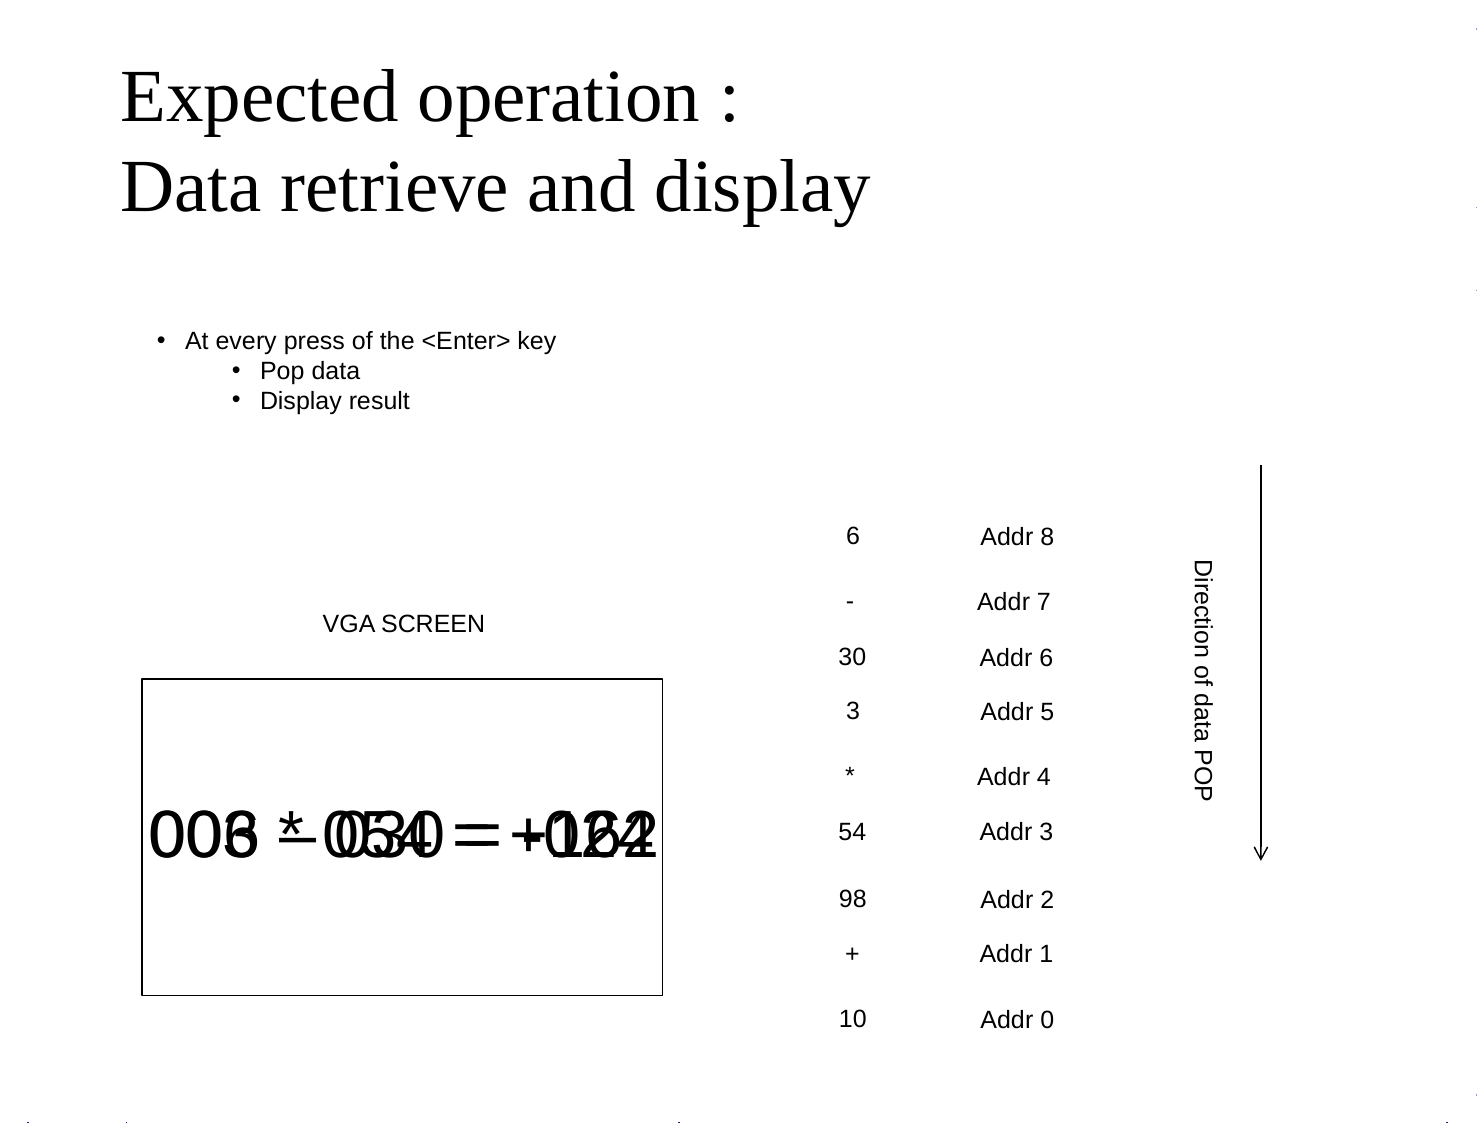

# Expected operation : Data retrieve and display
At every press of the <Enter> key
Pop data
Display result
|  |
| --- |
|  |
|  |
|  |
|  |
|  |
|  |
|  |
|  |
|  |
|  |
|  |
6
Addr 8
-
Addr 7
30
Addr 6
VGA SCREEN
Direction of data POP

3
Addr 5
*
Addr 4
54
Addr 3
003 * 054 = +162
006 – 030 = -024
98
Addr 2
+
Addr 1
10
Addr 0